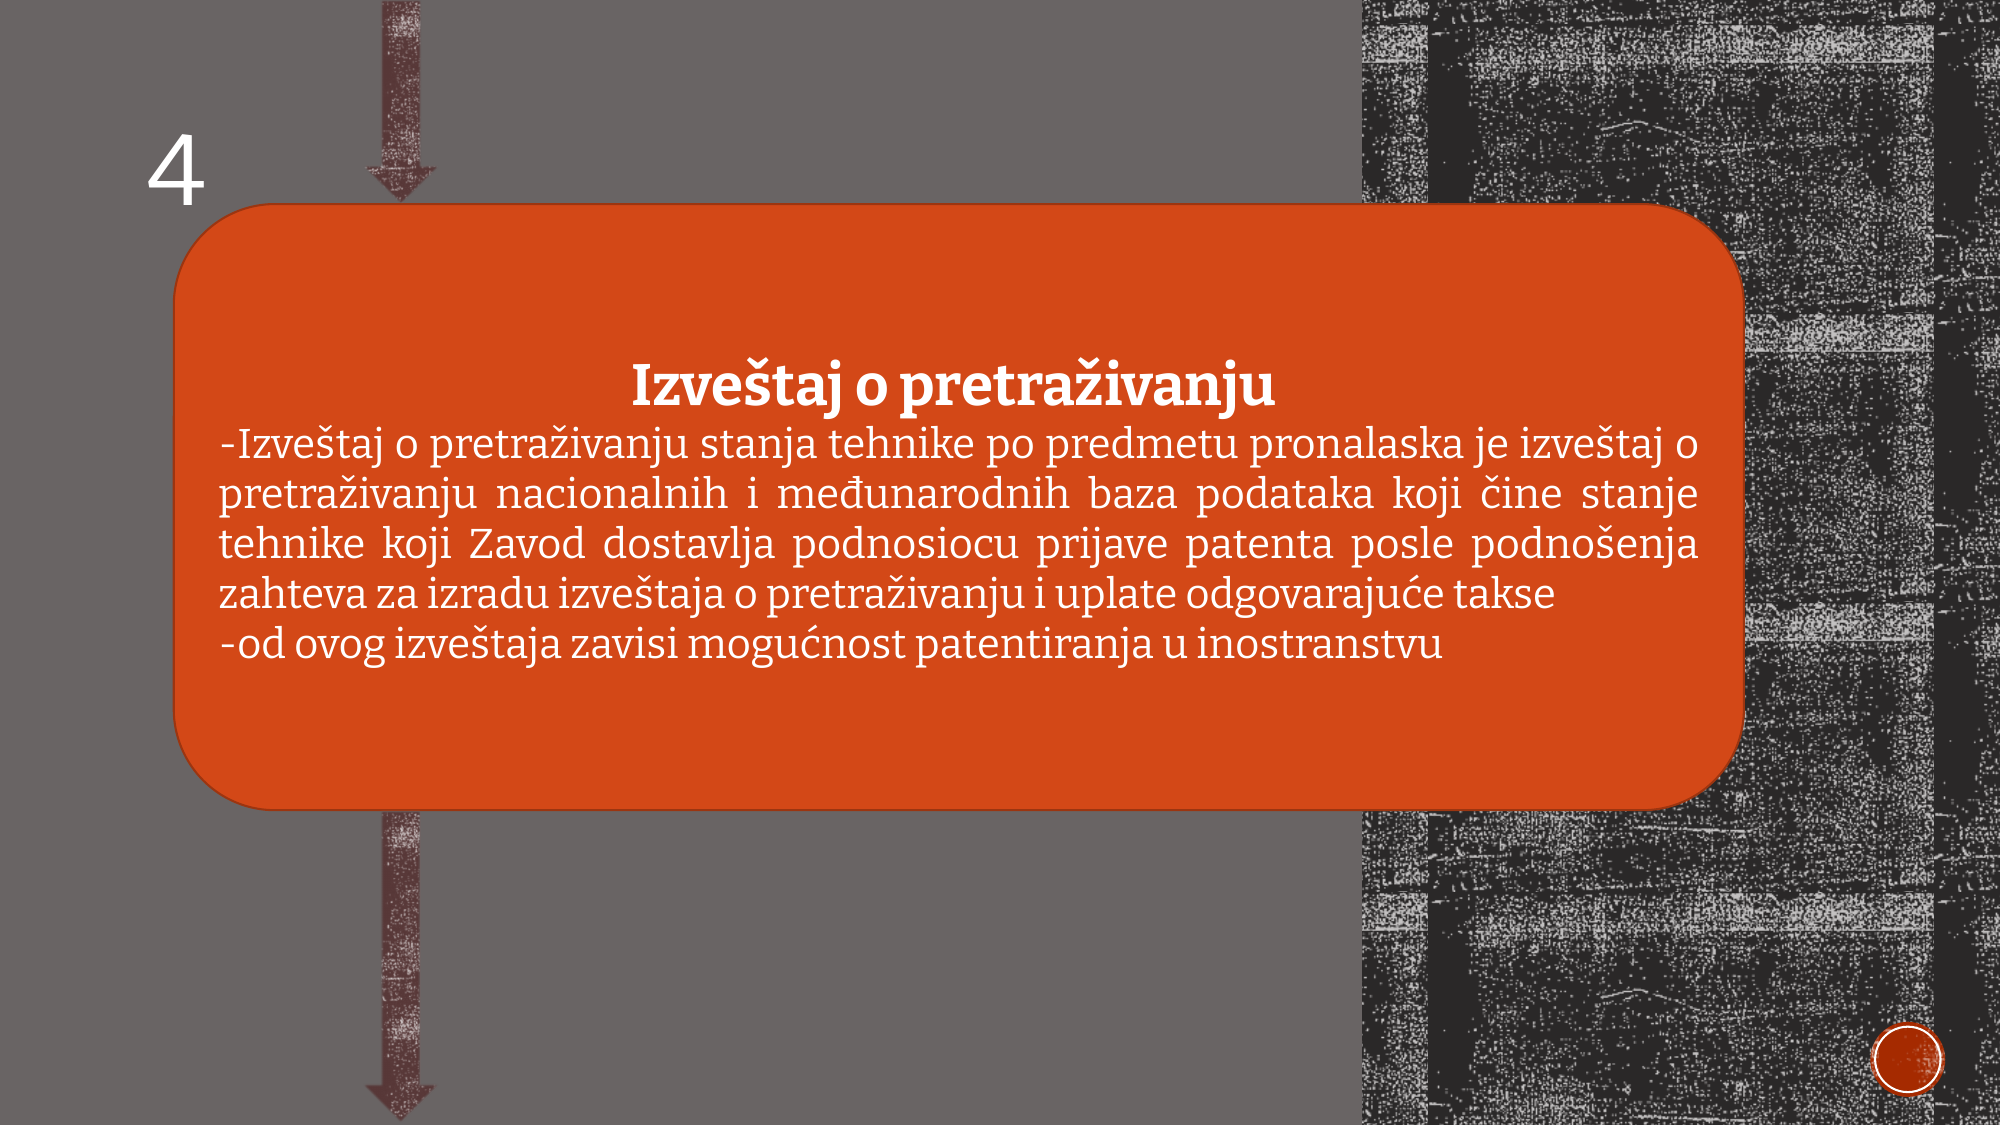

4
Izveštaj o pretraživanju
-Izveštaj o pretraživanju stanja tehnike po predmetu pronalaska je izveštaj o pretraživanju nacionalnih i međunarodnih baza podataka koji čine stanje tehnike koji Zavod dostavlja podnosiocu prijave patenta posle podnošenja zahteva za izradu izveštaja o pretraživanju i uplate odgovarajuće takse
-od ovog izveštaja zavisi mogućnost patentiranja u inostranstvu